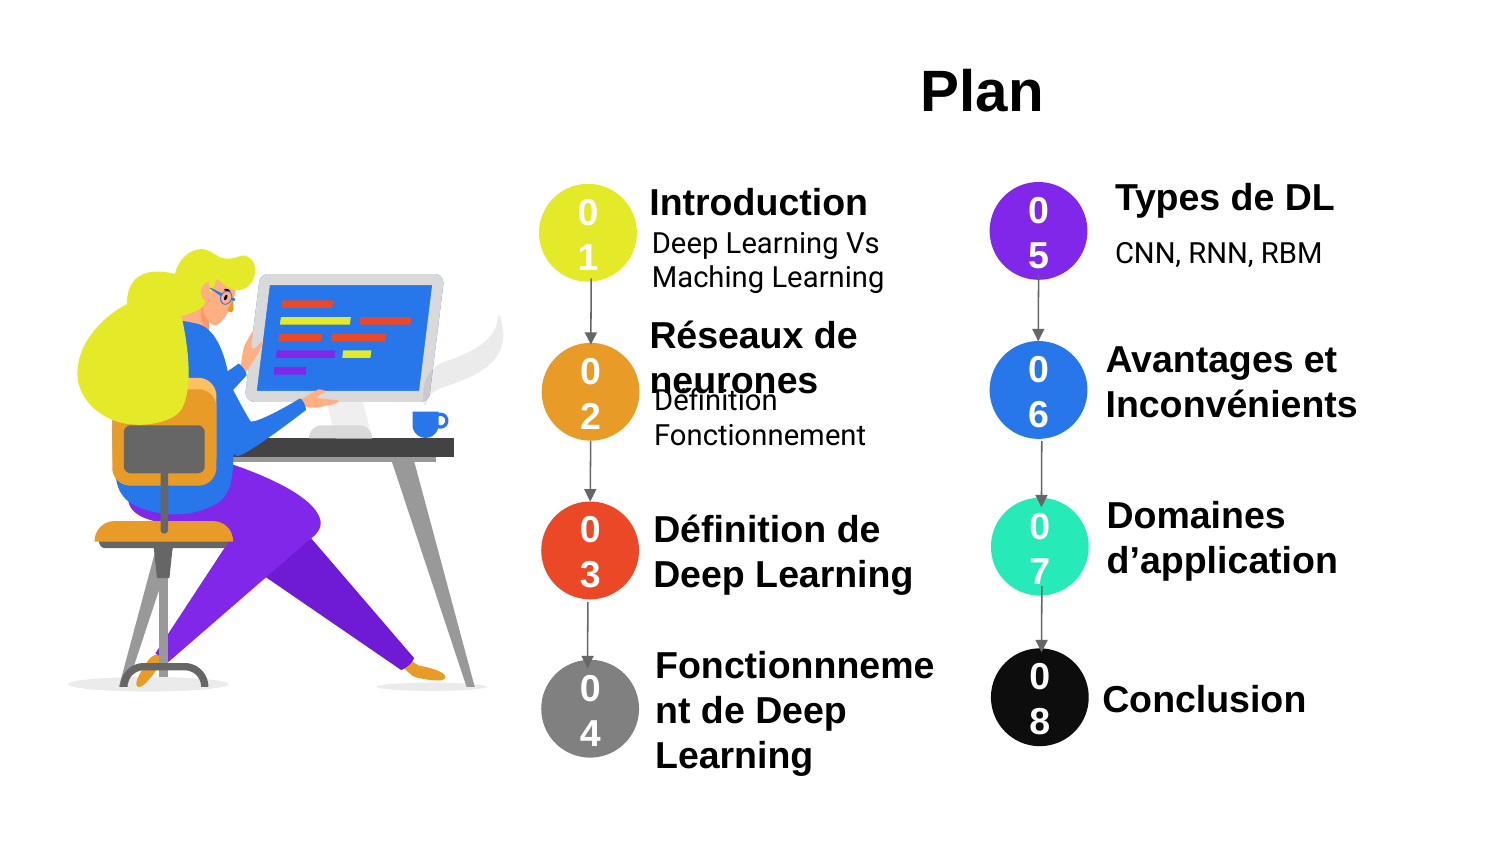

# Plan
Types de DL
CNN, RNN, RBM
05
Introduction
Deep Learning Vs Maching Learning
01

Réseaux de neurones
Définition
Fonctionnement
02
06
Avantages et Inconvénients
07
Domaines d’application
03
Définition de Deep Learning
08
Conclusion
04
Fonctionnnement de Deep Learning